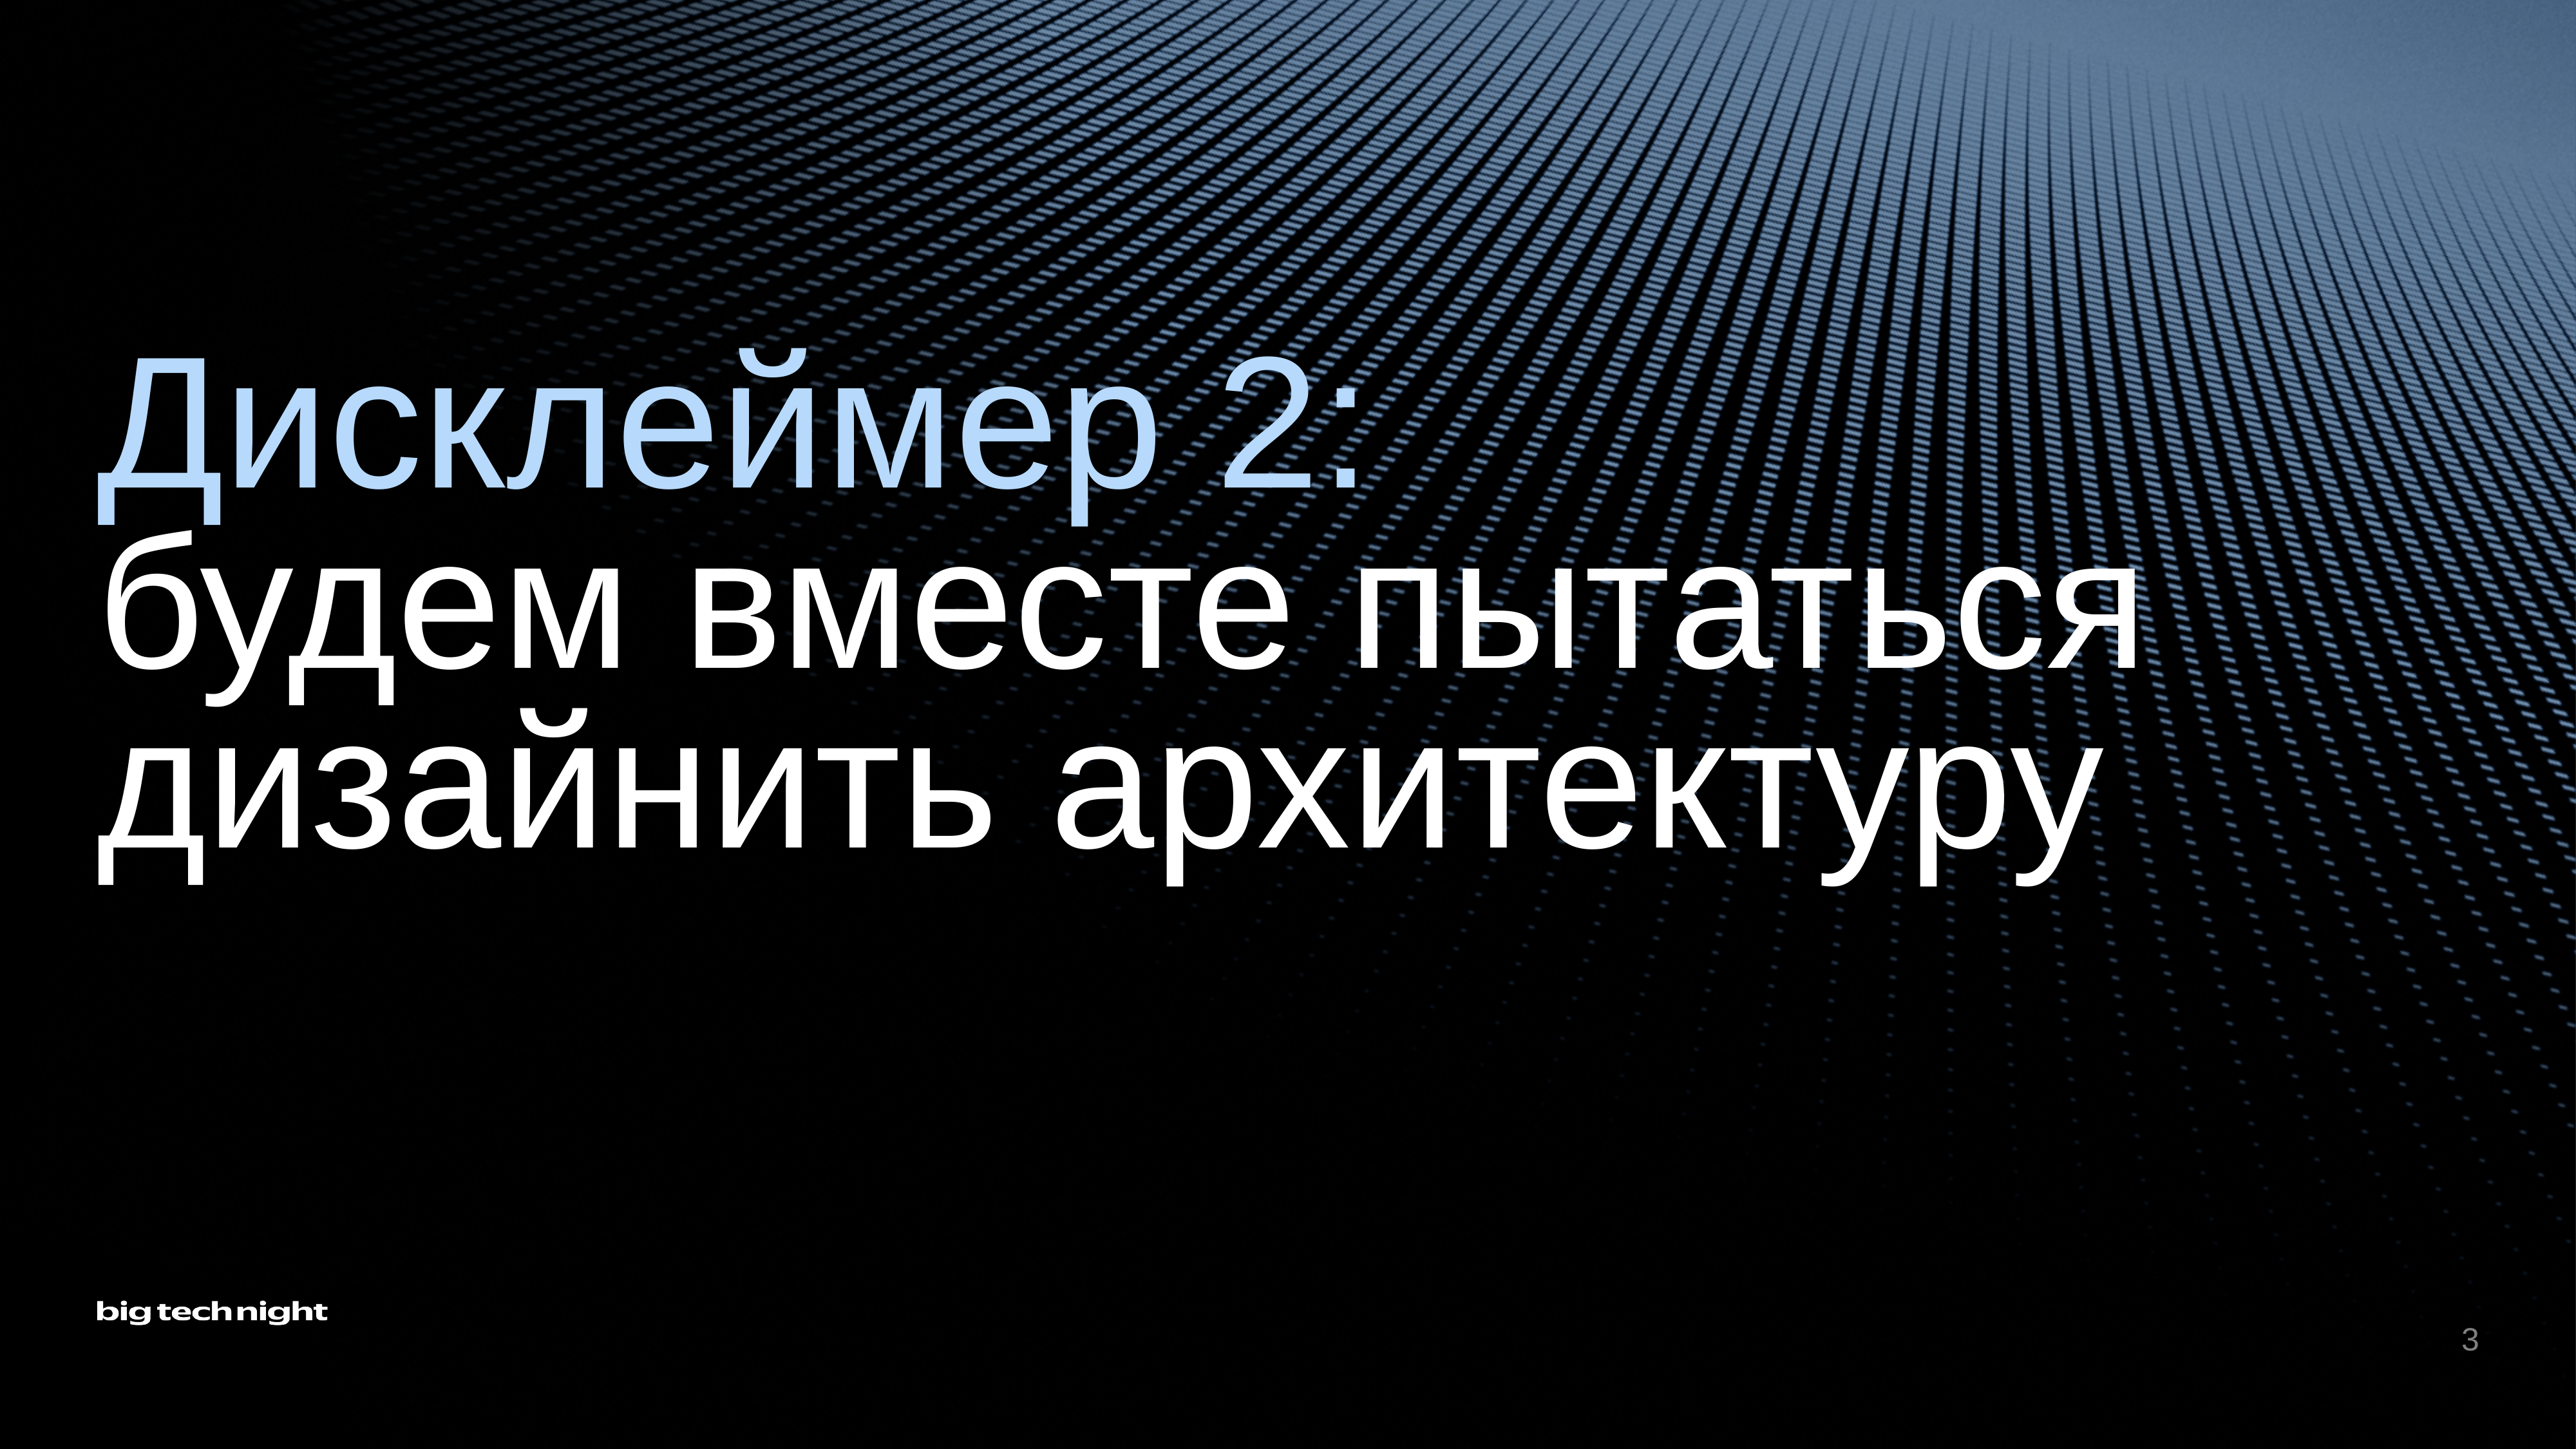

# Дисклеймер 2: будем вместе пытаться дизайнить архитектуру
3